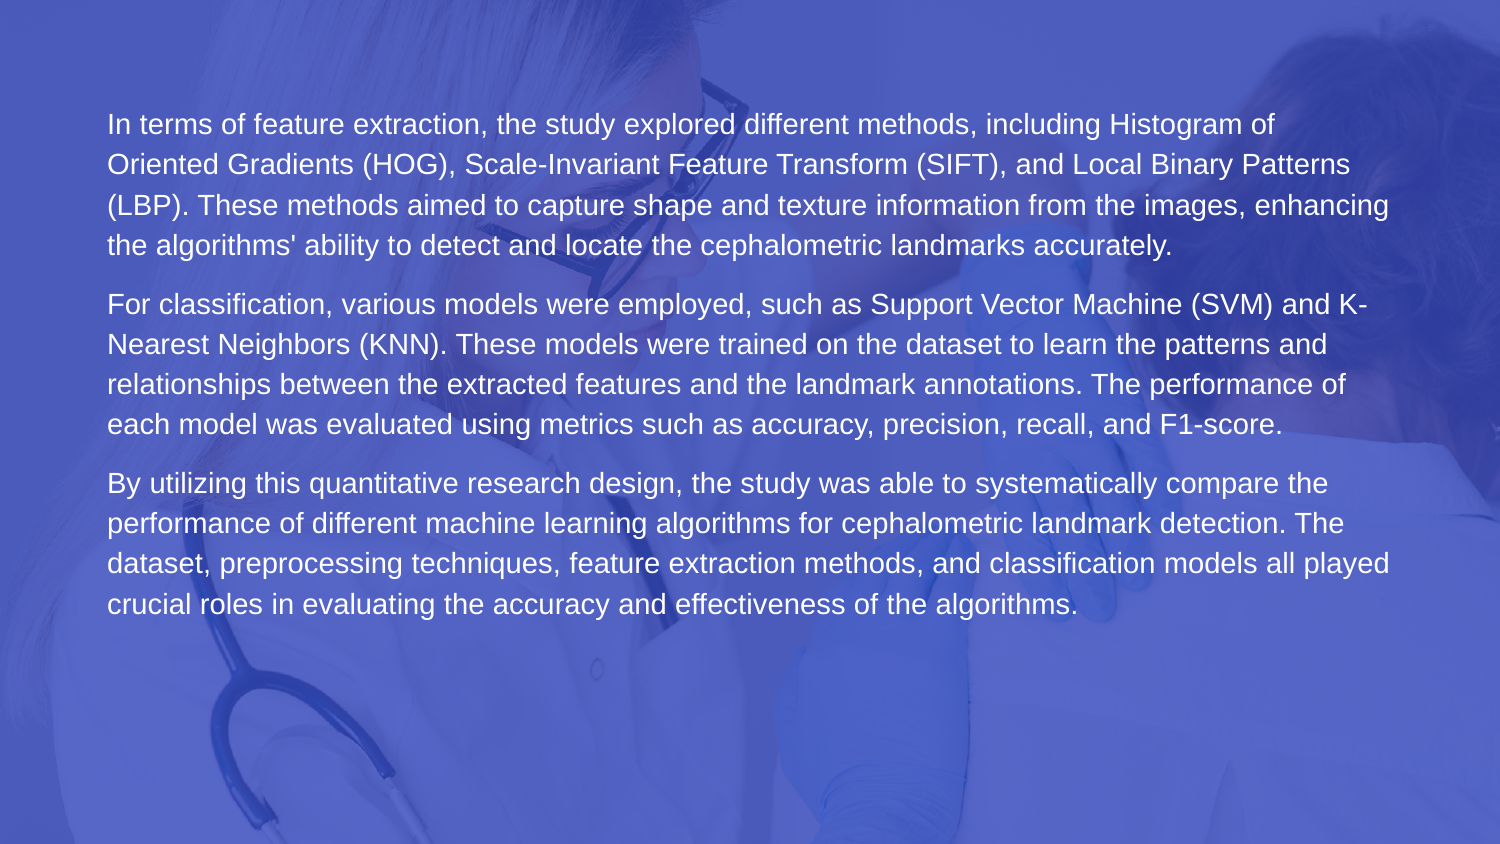

In terms of feature extraction, the study explored different methods, including Histogram of Oriented Gradients (HOG), Scale-Invariant Feature Transform (SIFT), and Local Binary Patterns (LBP). These methods aimed to capture shape and texture information from the images, enhancing the algorithms' ability to detect and locate the cephalometric landmarks accurately.
For classification, various models were employed, such as Support Vector Machine (SVM) and K-Nearest Neighbors (KNN). These models were trained on the dataset to learn the patterns and relationships between the extracted features and the landmark annotations. The performance of each model was evaluated using metrics such as accuracy, precision, recall, and F1-score.
By utilizing this quantitative research design, the study was able to systematically compare the performance of different machine learning algorithms for cephalometric landmark detection. The dataset, preprocessing techniques, feature extraction methods, and classification models all played crucial roles in evaluating the accuracy and effectiveness of the algorithms.